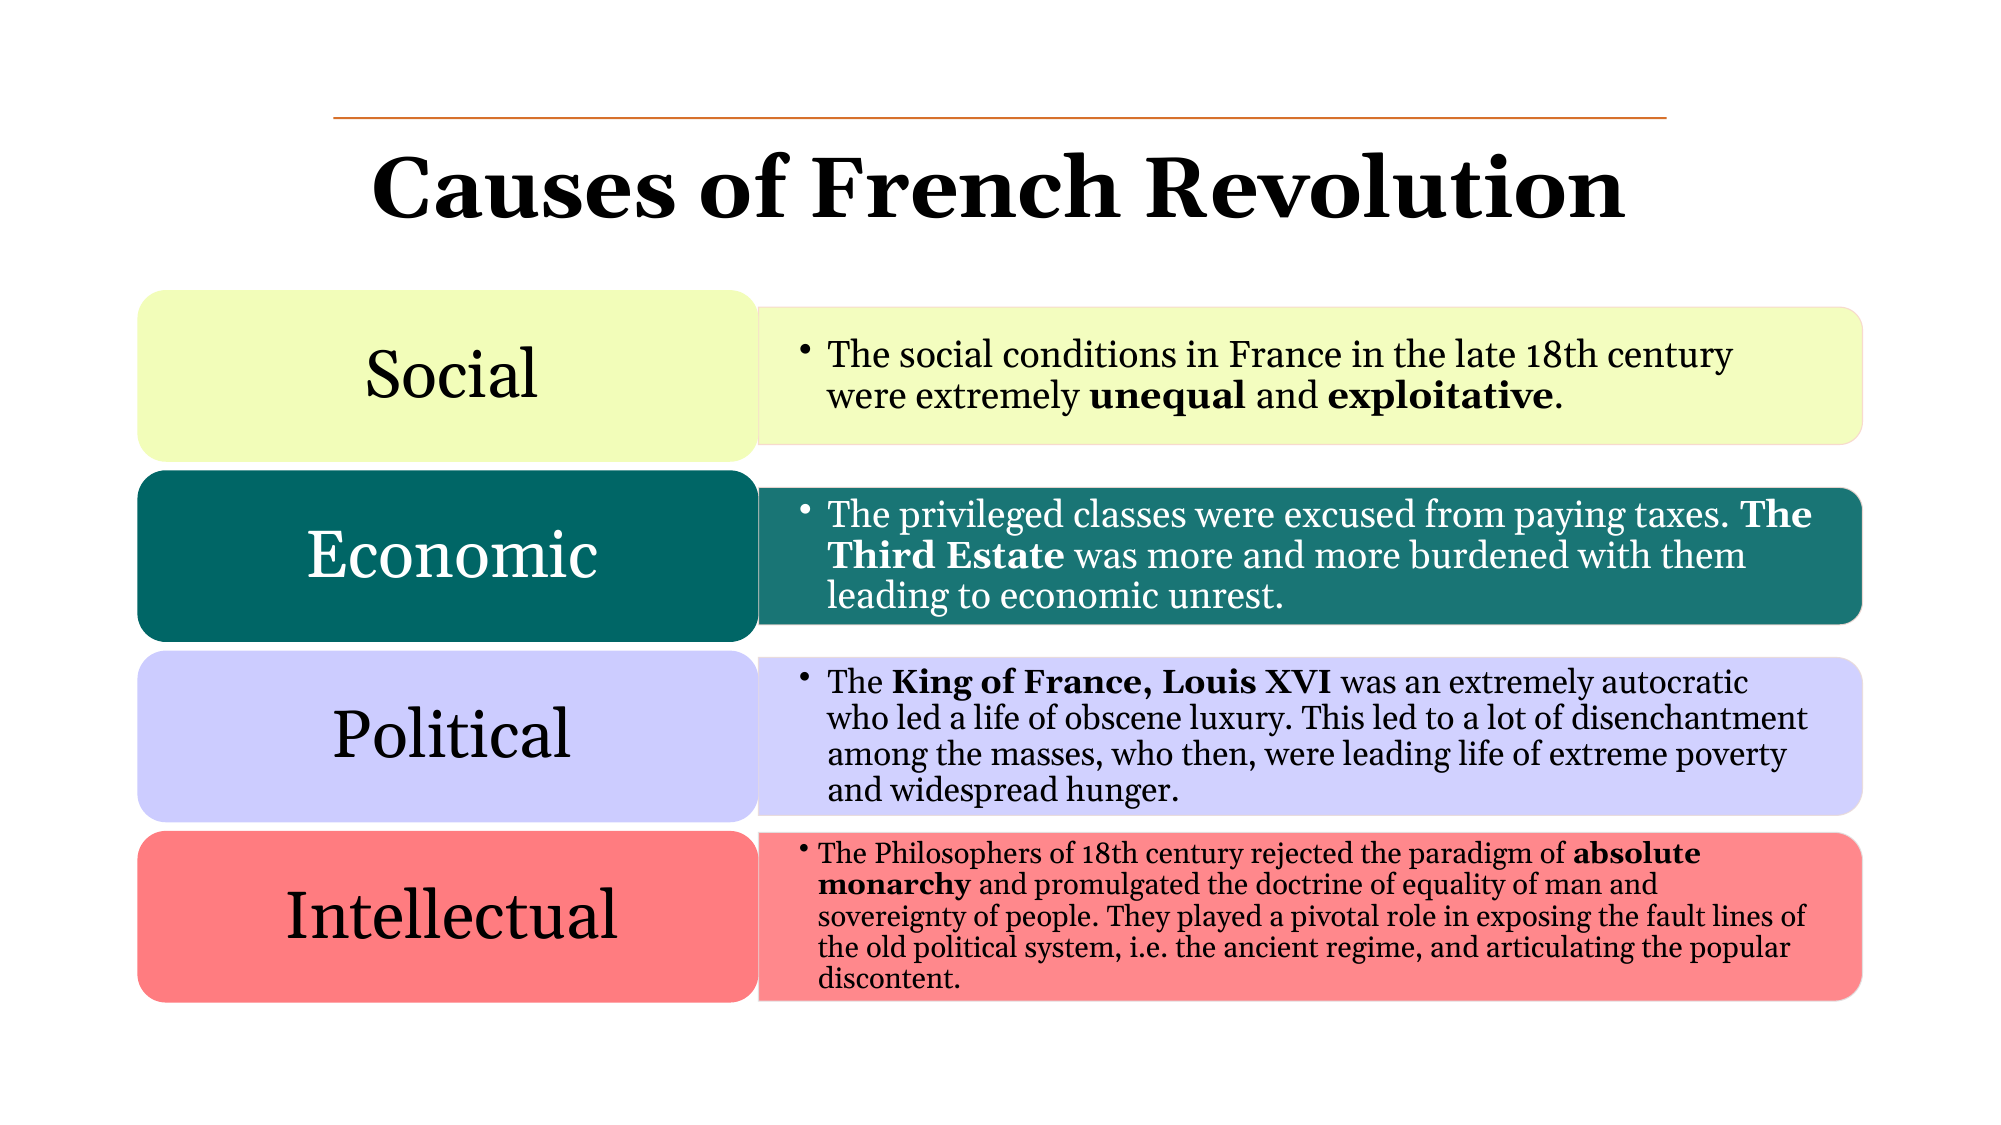

Causes of French Revolution
The social conditions in France in the late 18th century were extremely unequal and exploitative.
Social
The privileged classes were excused from paying taxes. The Third Estate was more and more burdened with them leading to economic unrest.
Economic
The King of France, Louis XVI was an extremely autocratic who led a life of obscene luxury. This led to a lot of disenchantment among the masses, who then, were leading life of extreme poverty and widespread hunger.
Political
The Philosophers of 18th century rejected the paradigm of absolute monarchy and promulgated the doctrine of equality of man and sovereignty of people. They played a pivotal role in exposing the fault lines of the old political system, i.e. the ancient regime, and articulating the popular discontent.
Intellectual